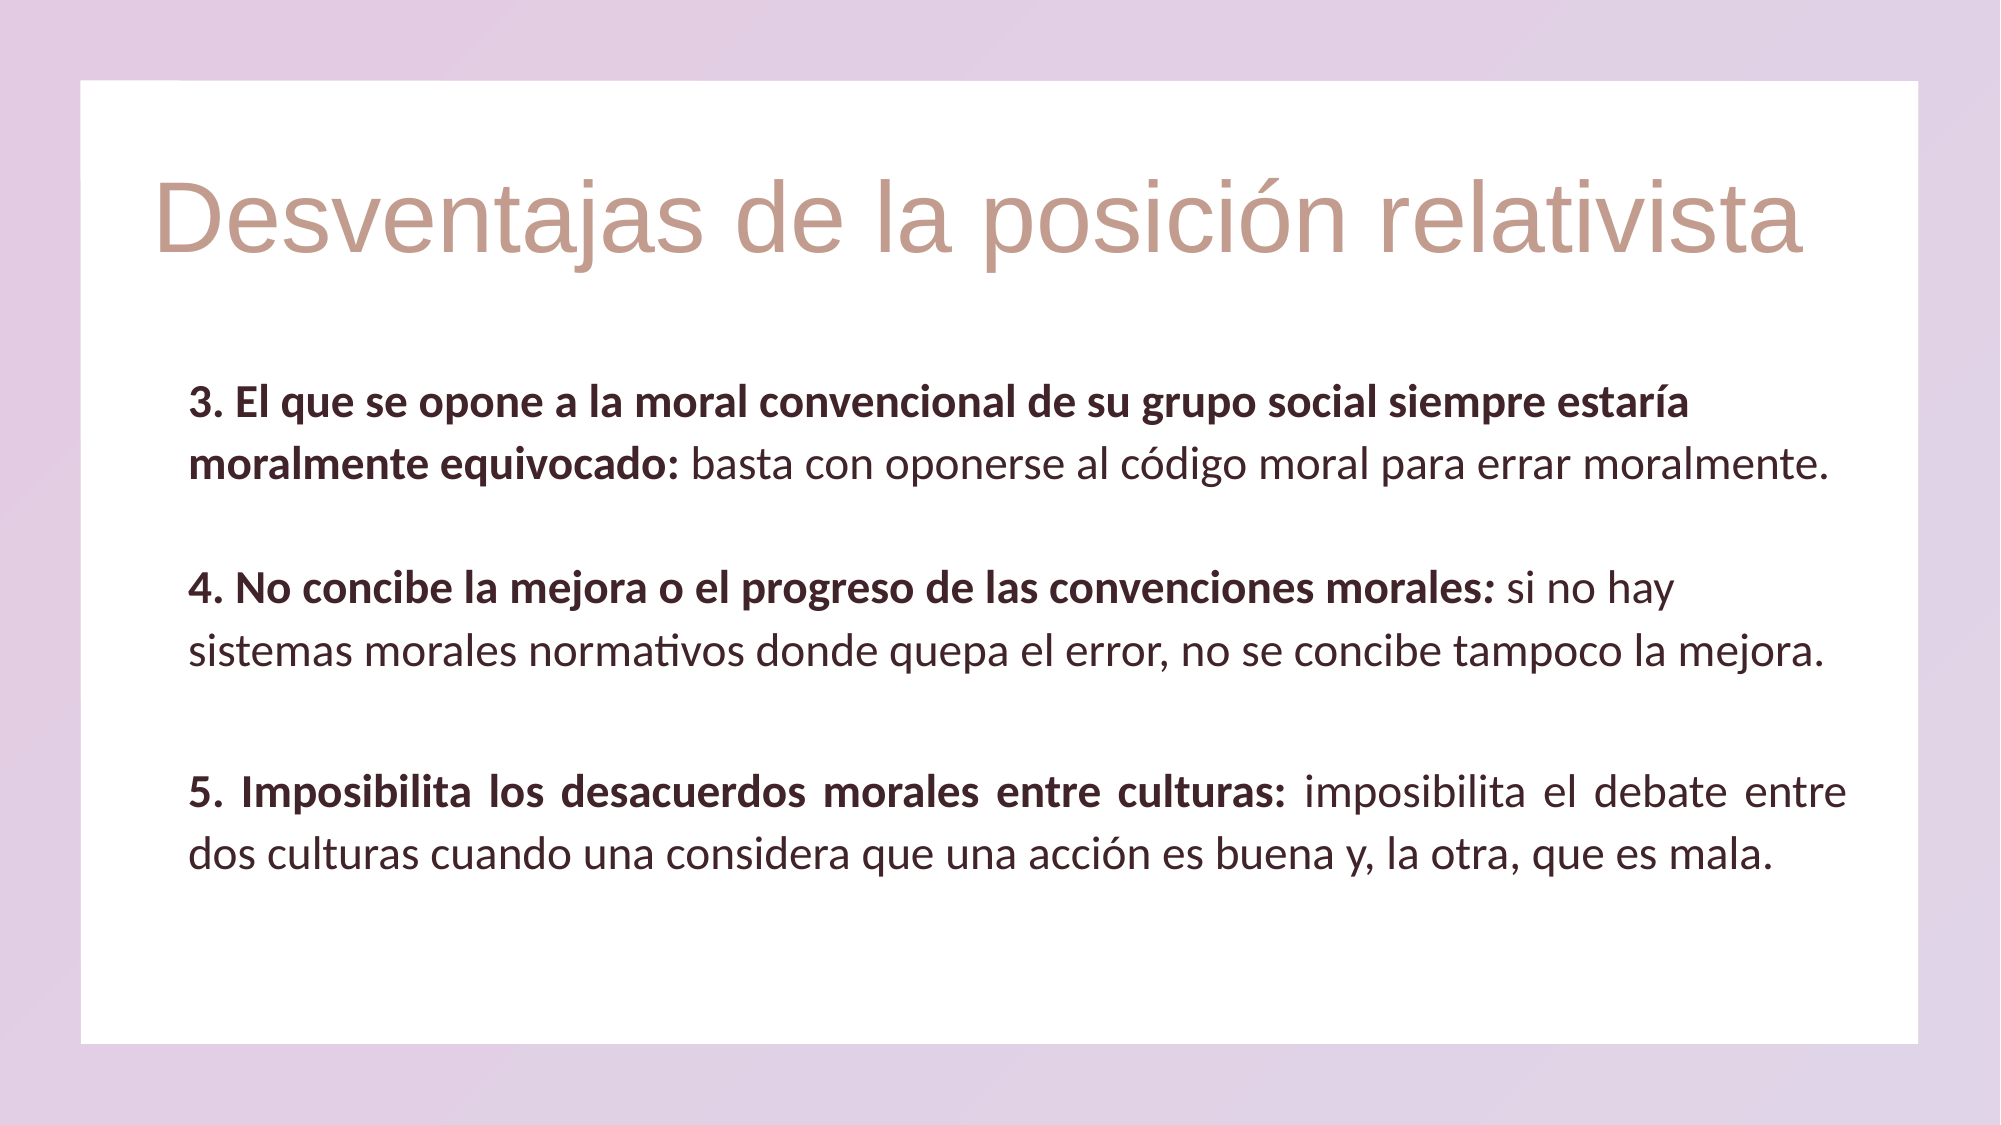

# Desventajas de la posición relativista
3. El que se opone a la moral convencional de su grupo social siempre estaría moralmente equivocado: basta con oponerse al código moral para errar moralmente.

4. No concibe la mejora o el progreso de las convenciones morales: si no hay sistemas morales normativos donde quepa el error, no se concibe tampoco la mejora.

5. Imposibilita los desacuerdos morales entre culturas: imposibilita el debate entre dos culturas cuando una considera que una acción es buena y, la otra, que es mala.